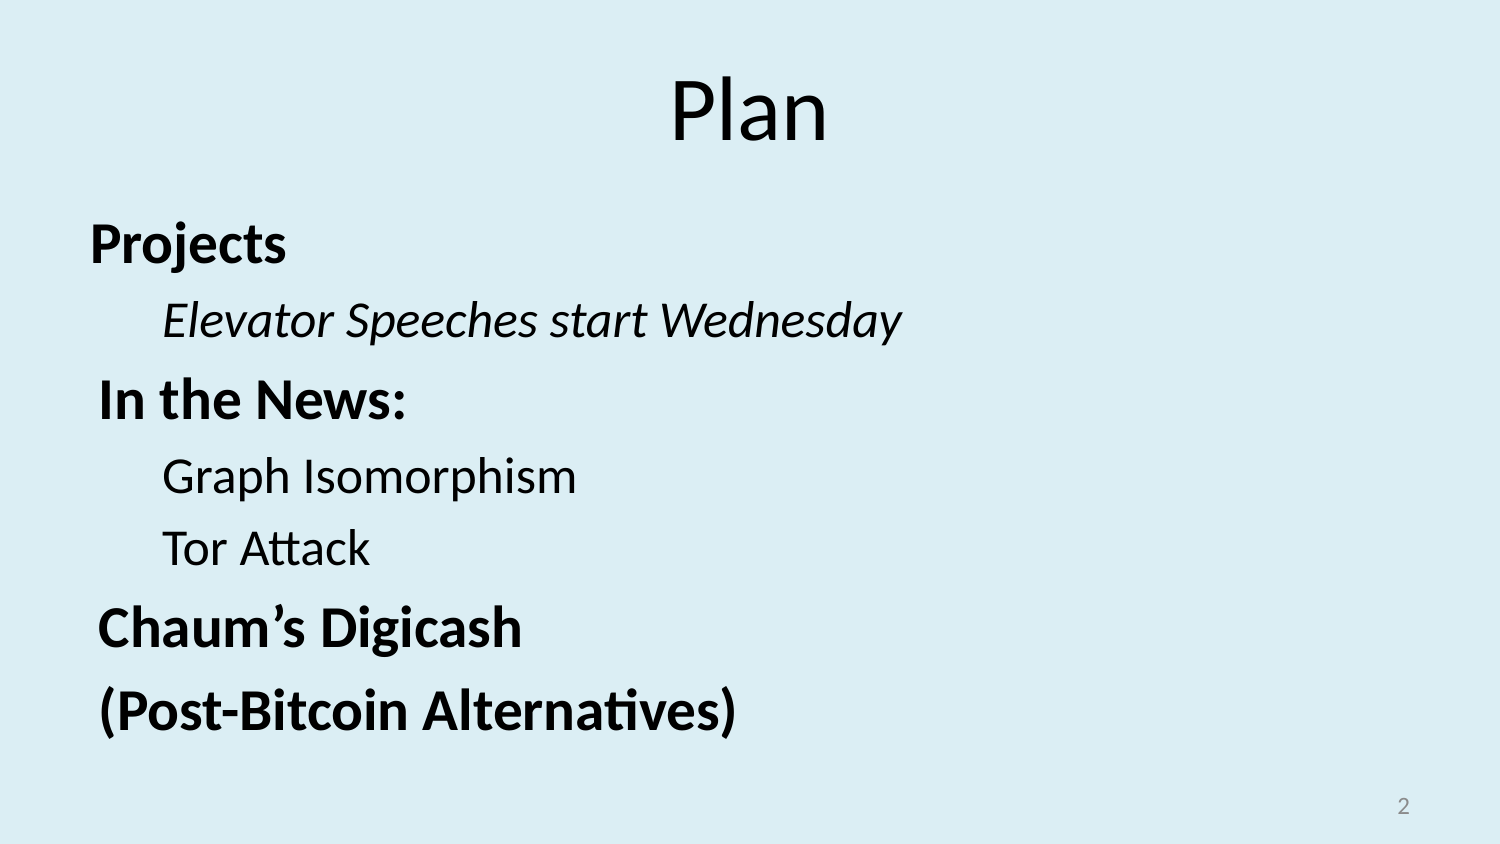

# Plan
Projects
Elevator Speeches start Wednesday
In the News:
Graph Isomorphism
Tor Attack
Chaum’s Digicash
(Post-Bitcoin Alternatives)

2